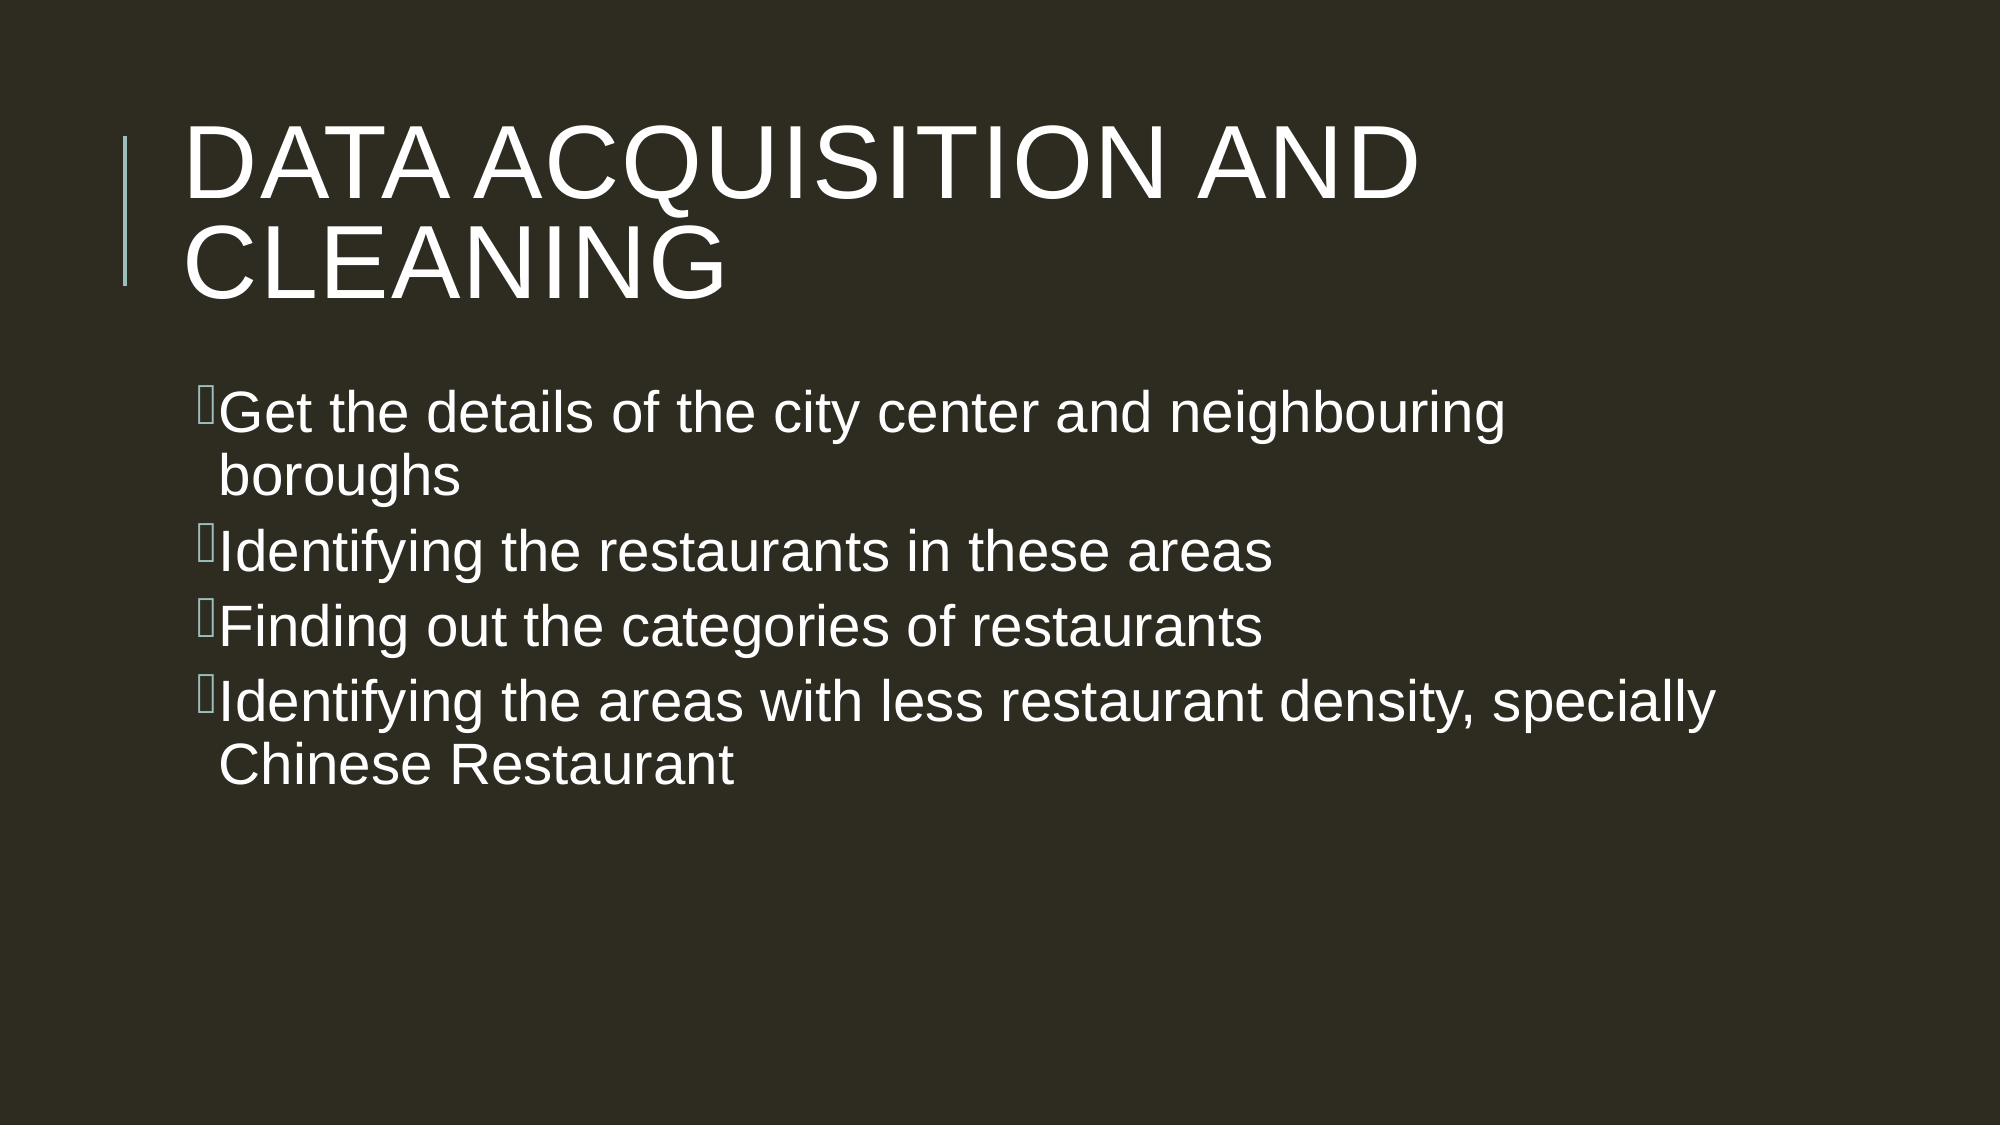

# Data Acquisition and Cleaning
Get the details of the city center and neighbouring boroughs
Identifying the restaurants in these areas
Finding out the categories of restaurants
Identifying the areas with less restaurant density, specially Chinese Restaurant